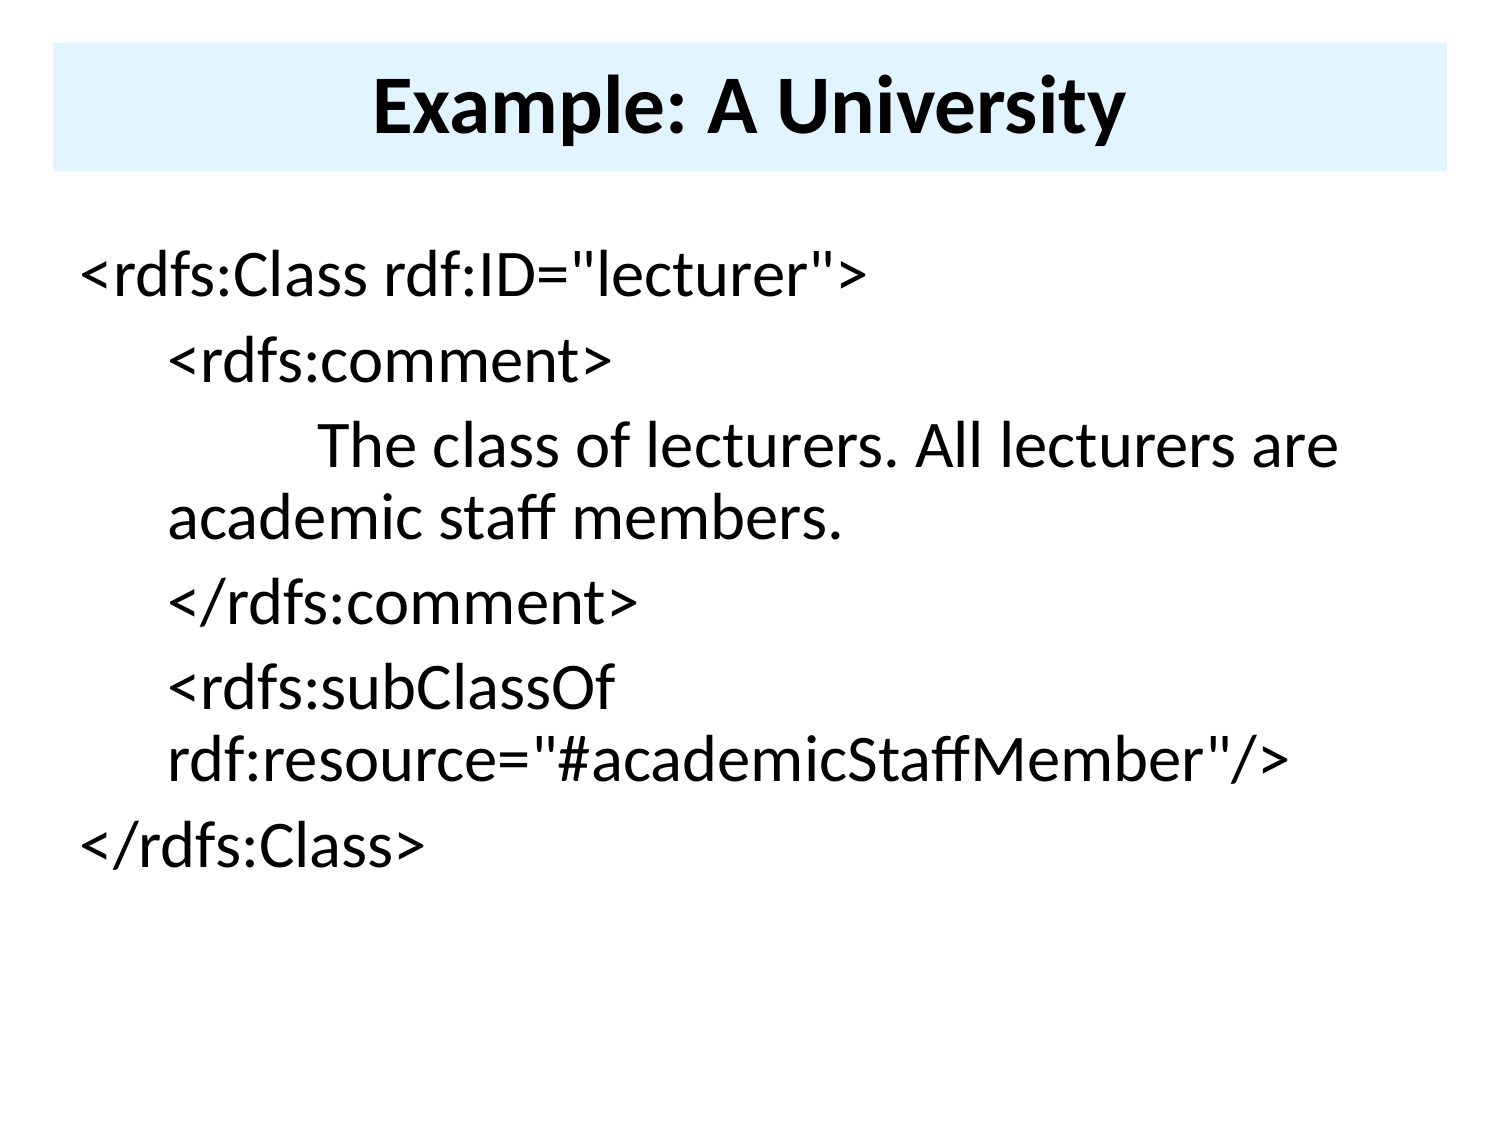

# Example: A University
<rdfs:Class rdf:ID="lecturer">
	<rdfs:comment>
		The class of lecturers. All lecturers are 	academic staff members.
	</rdfs:comment>
	<rdfs:subClassOf rdf:resource="#academicStaffMember"/>
</rdfs:Class>